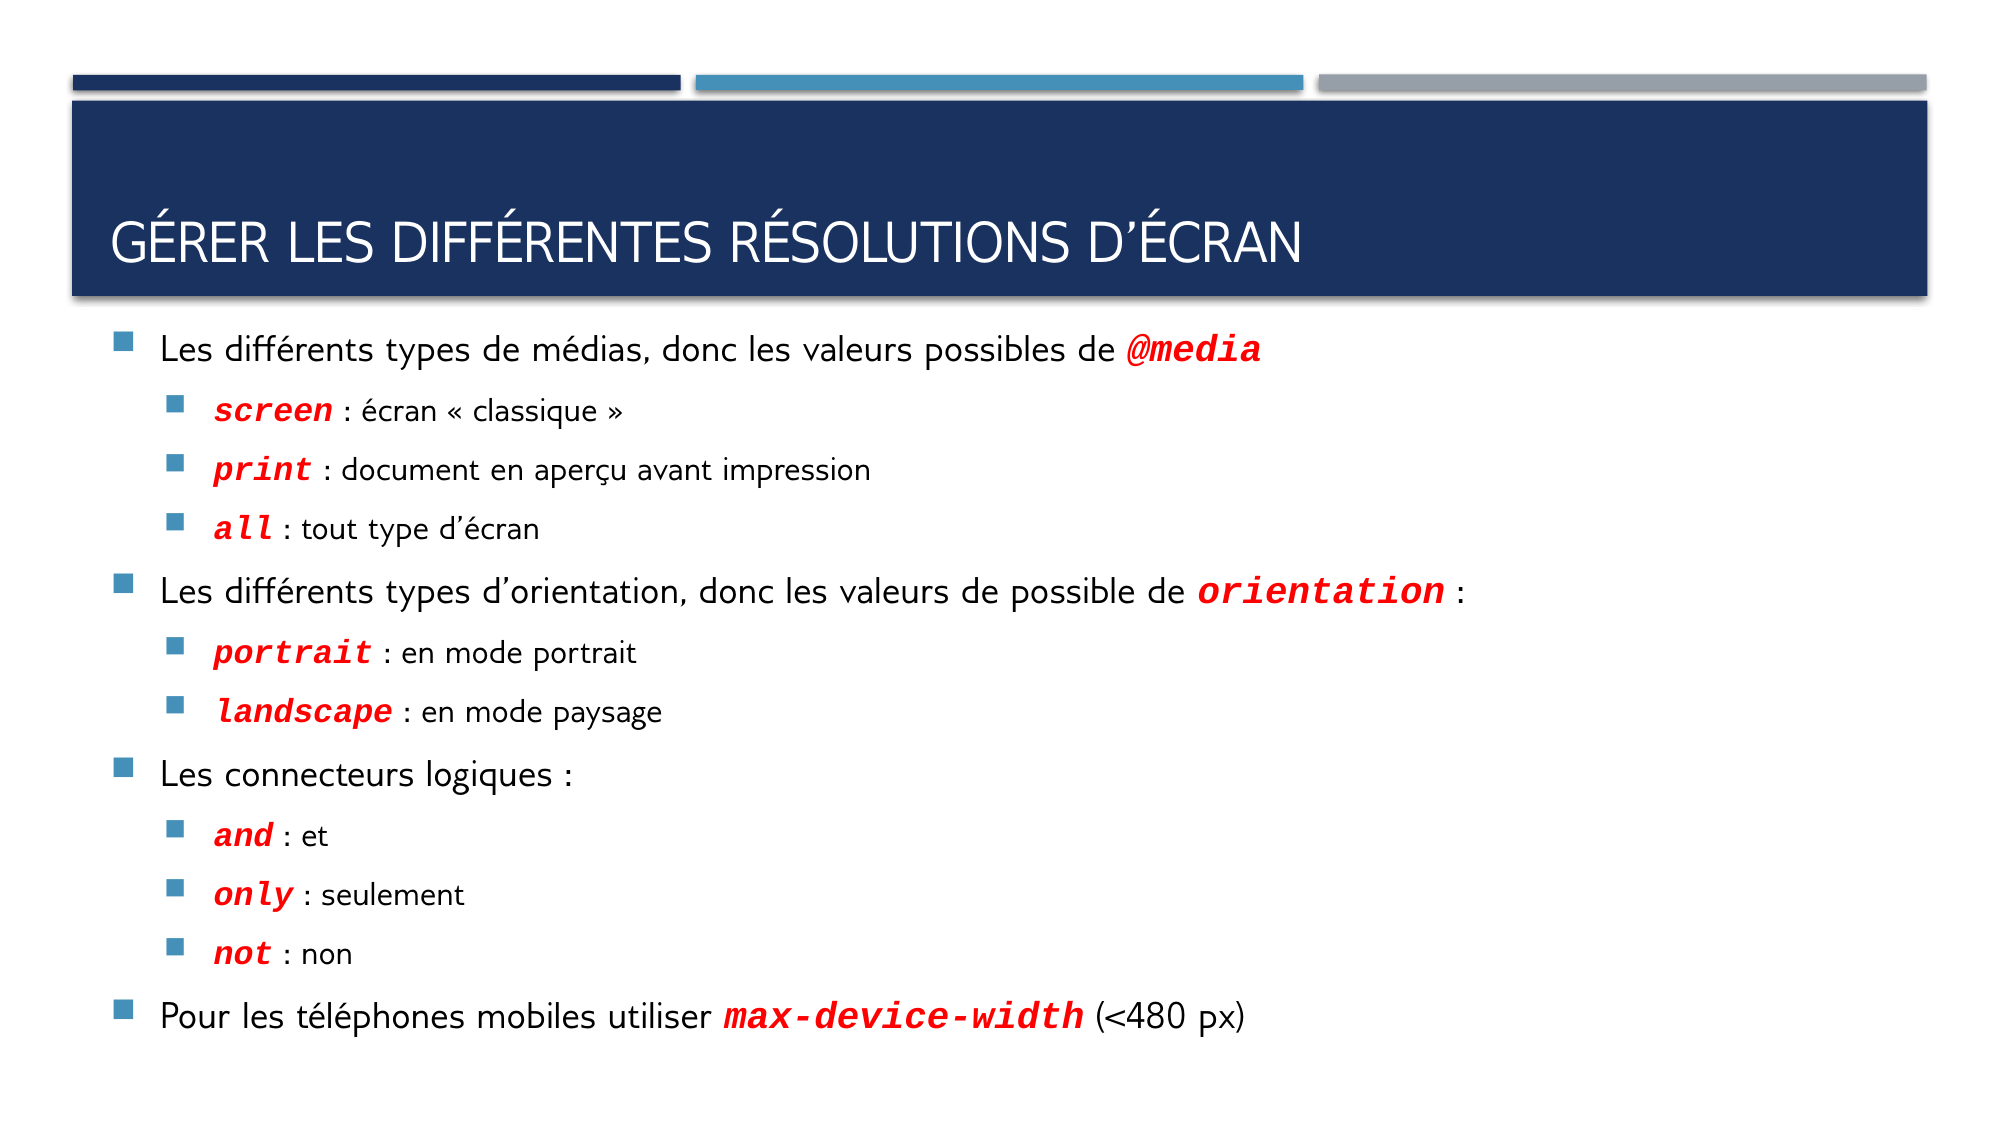

# gérer les différentes résolutions d’écran
Les différents types de médias, donc les valeurs possibles de @media
screen : écran « classique »
print : document en aperçu avant impression
all : tout type d’écran
Les différents types d’orientation, donc les valeurs de possible de orientation :
portrait : en mode portrait
landscape : en mode paysage
Les connecteurs logiques :
and : et
only : seulement
not : non
Pour les téléphones mobiles utiliser max-device-width (<480 px)